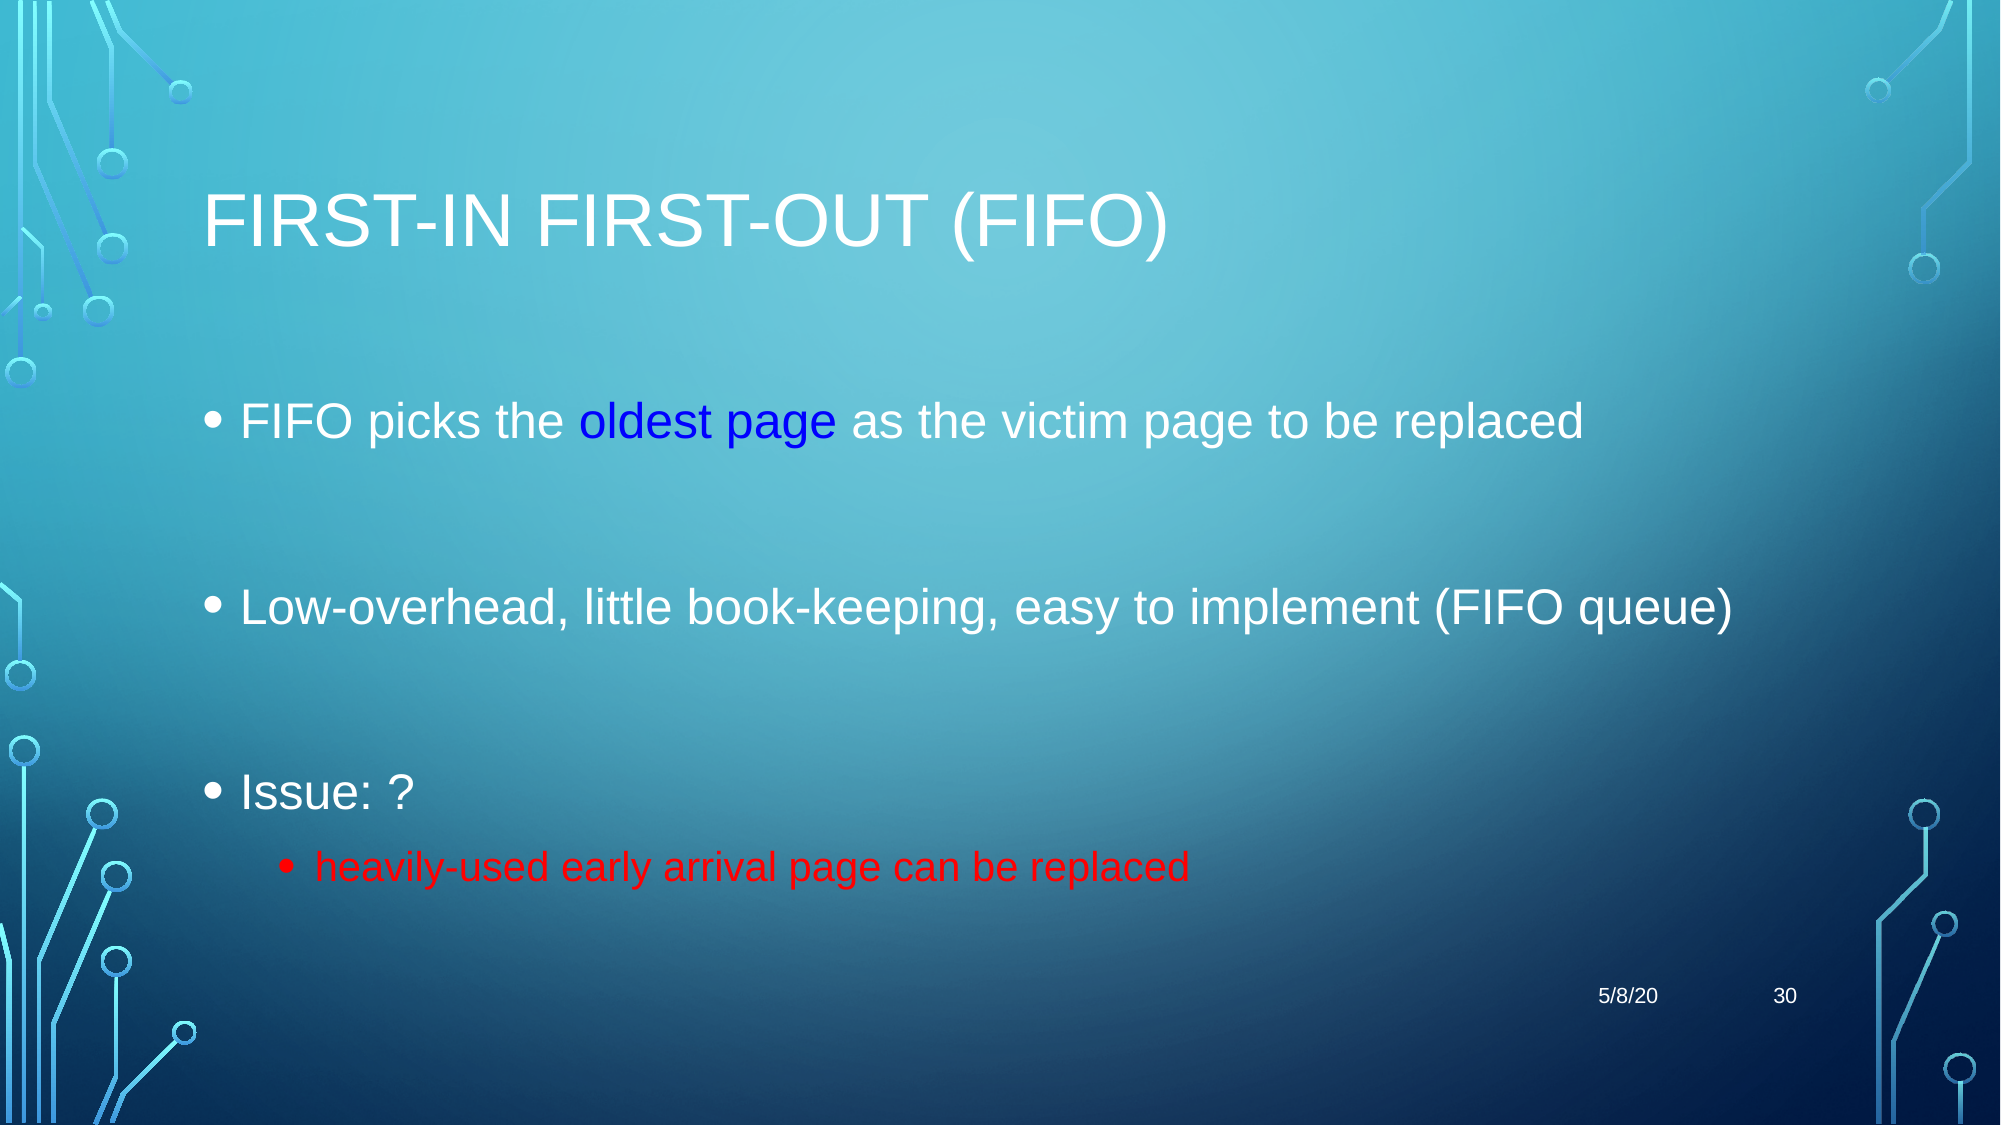

# First-In First-Out (FIFO)
FIFO picks the oldest page as the victim page to be replaced

Low-overhead, little book-keeping, easy to implement (FIFO queue)

Issue: ?
heavily-used early arrival page can be replaced
30
5/8/20